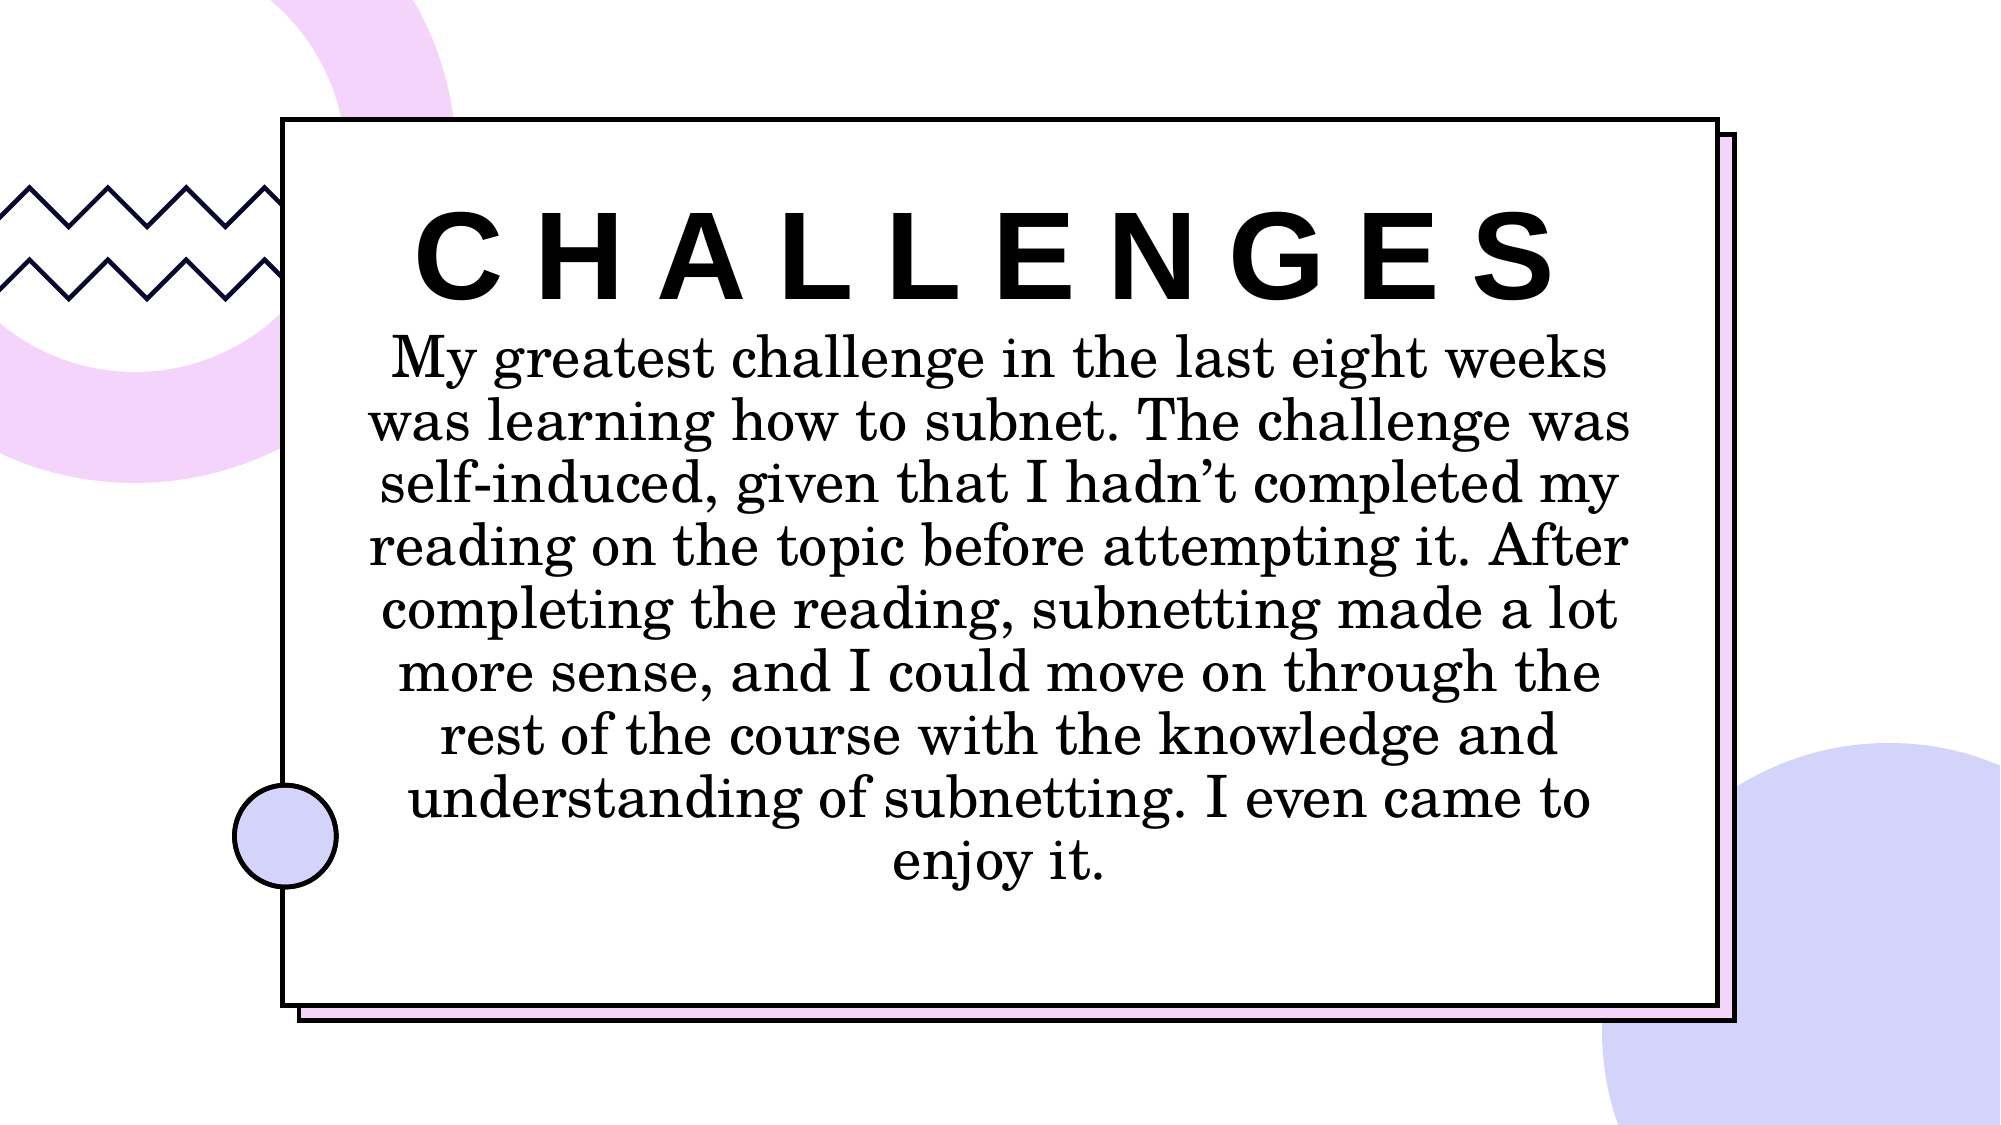

# Challenges My greatest challenge in the last eight weeks was learning how to subnet. The challenge was self-induced, given that I hadn’t completed my reading on the topic before attempting it. After completing the reading, subnetting made a lot more sense, and I could move on through the rest of the course with the knowledge and understanding of subnetting. I even came to enjoy it.